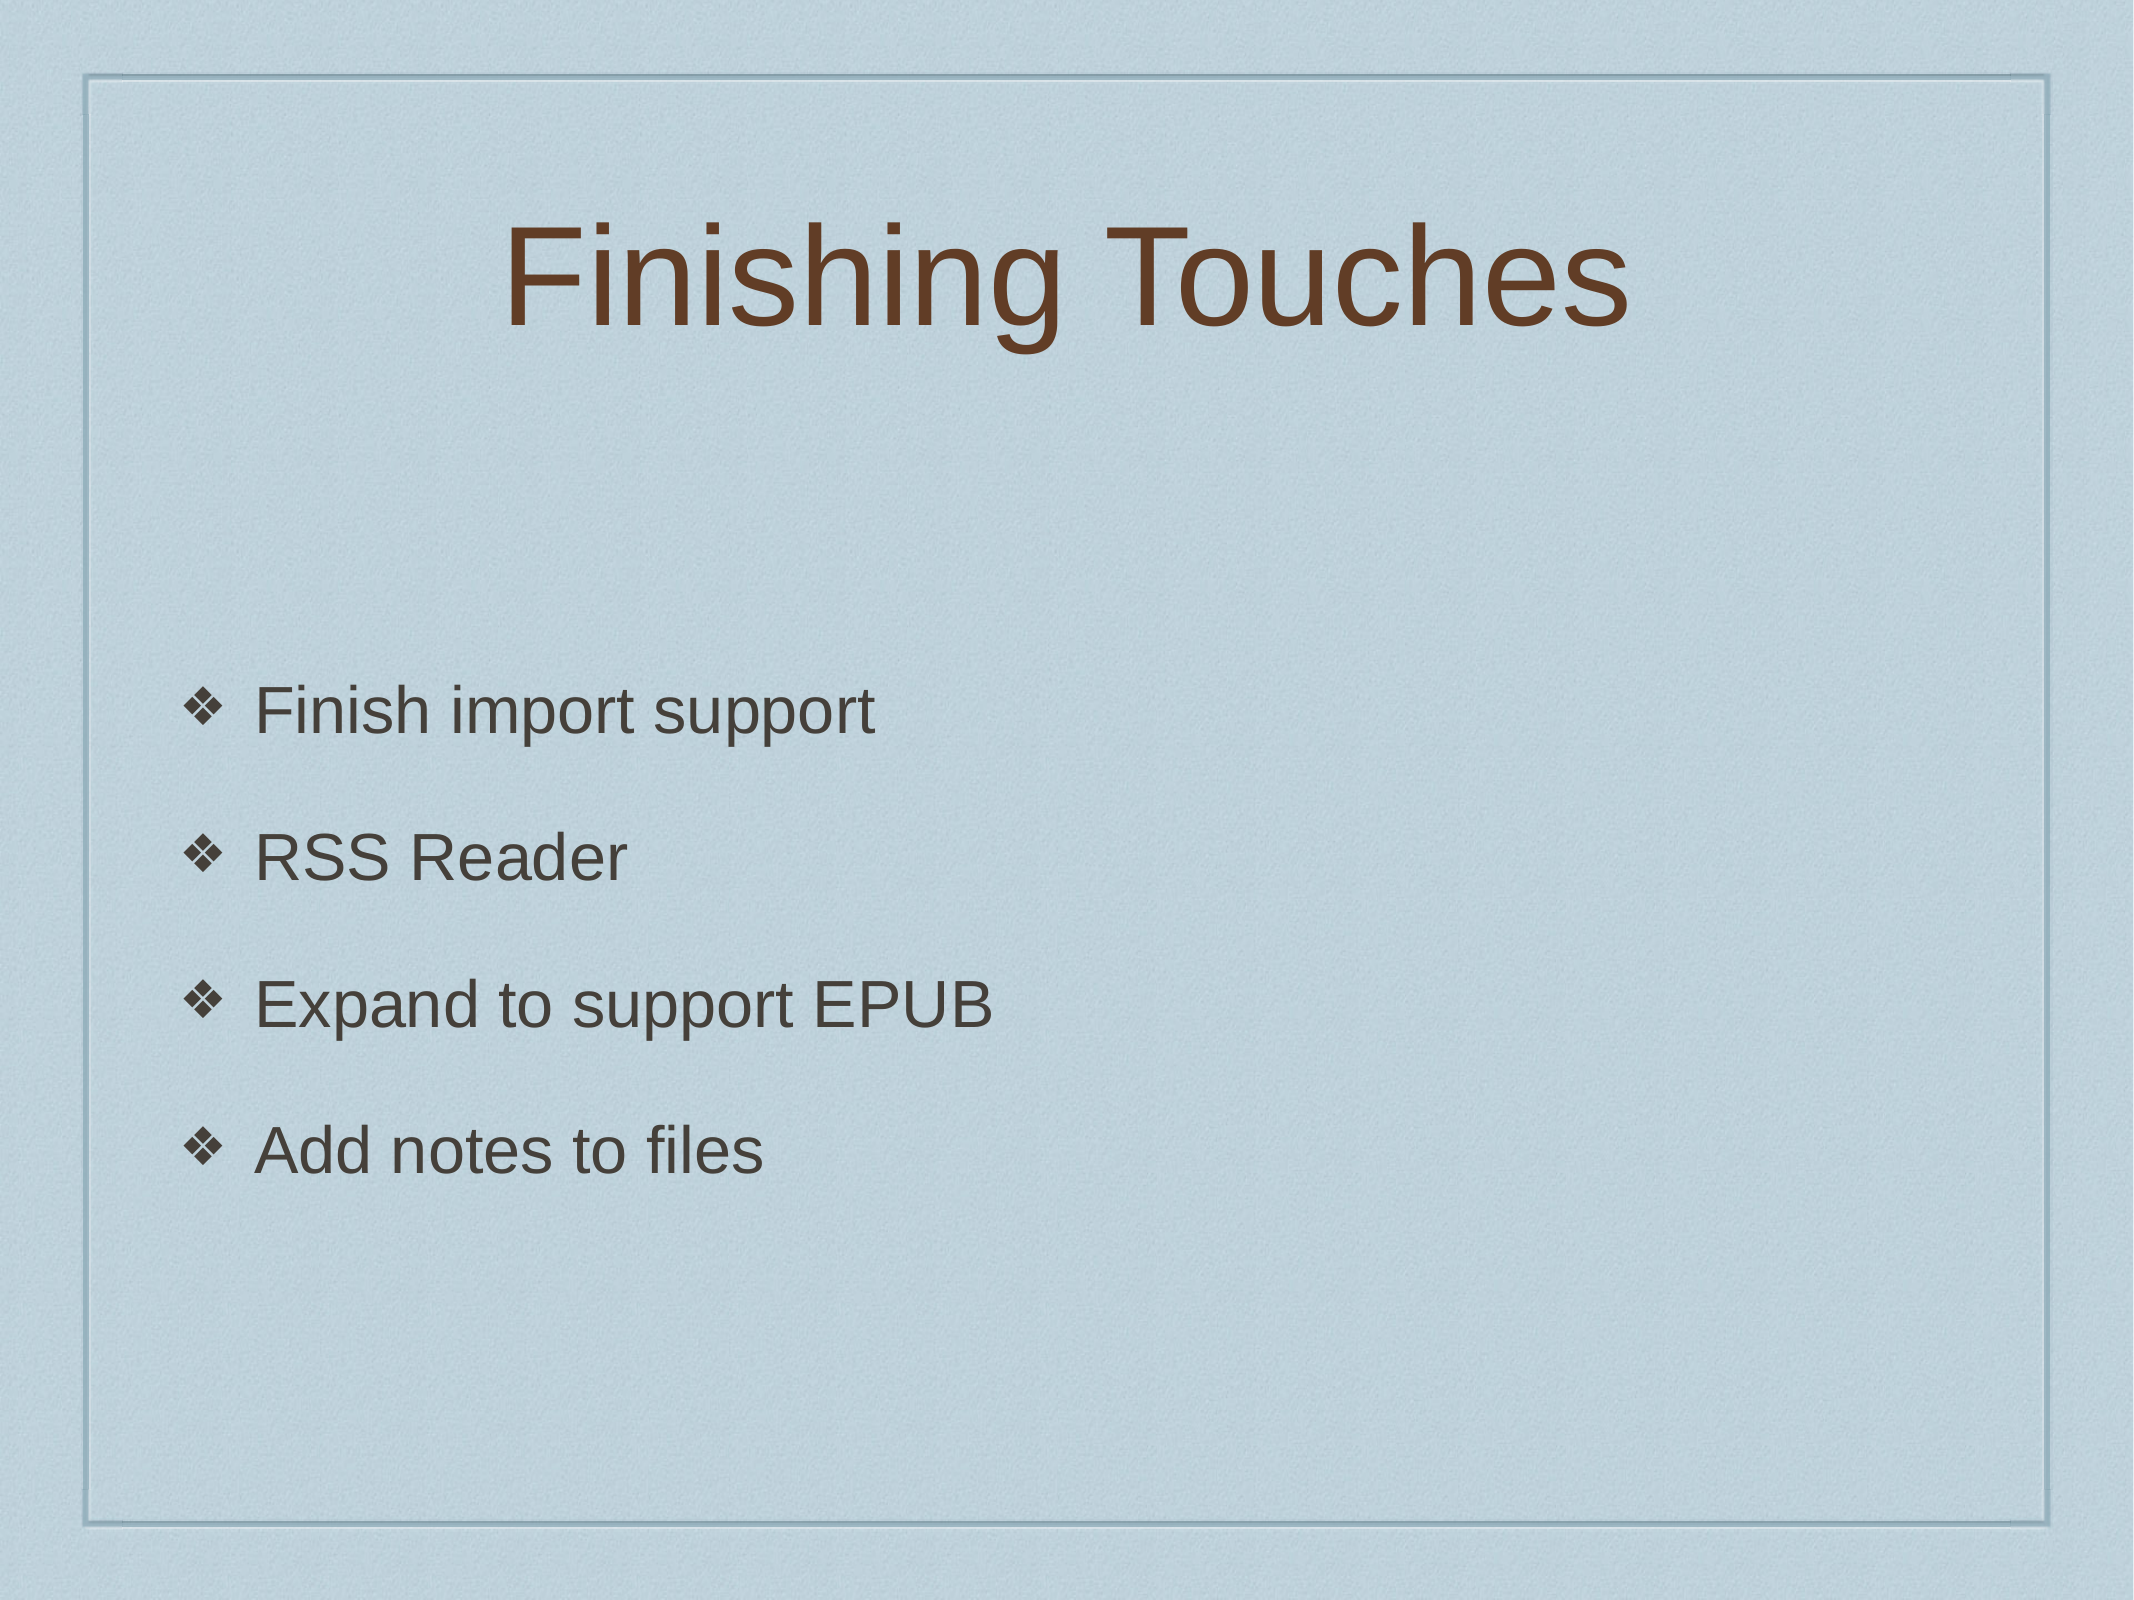

# Finishing Touches
Finish import support
RSS Reader
Expand to support EPUB
Add notes to files